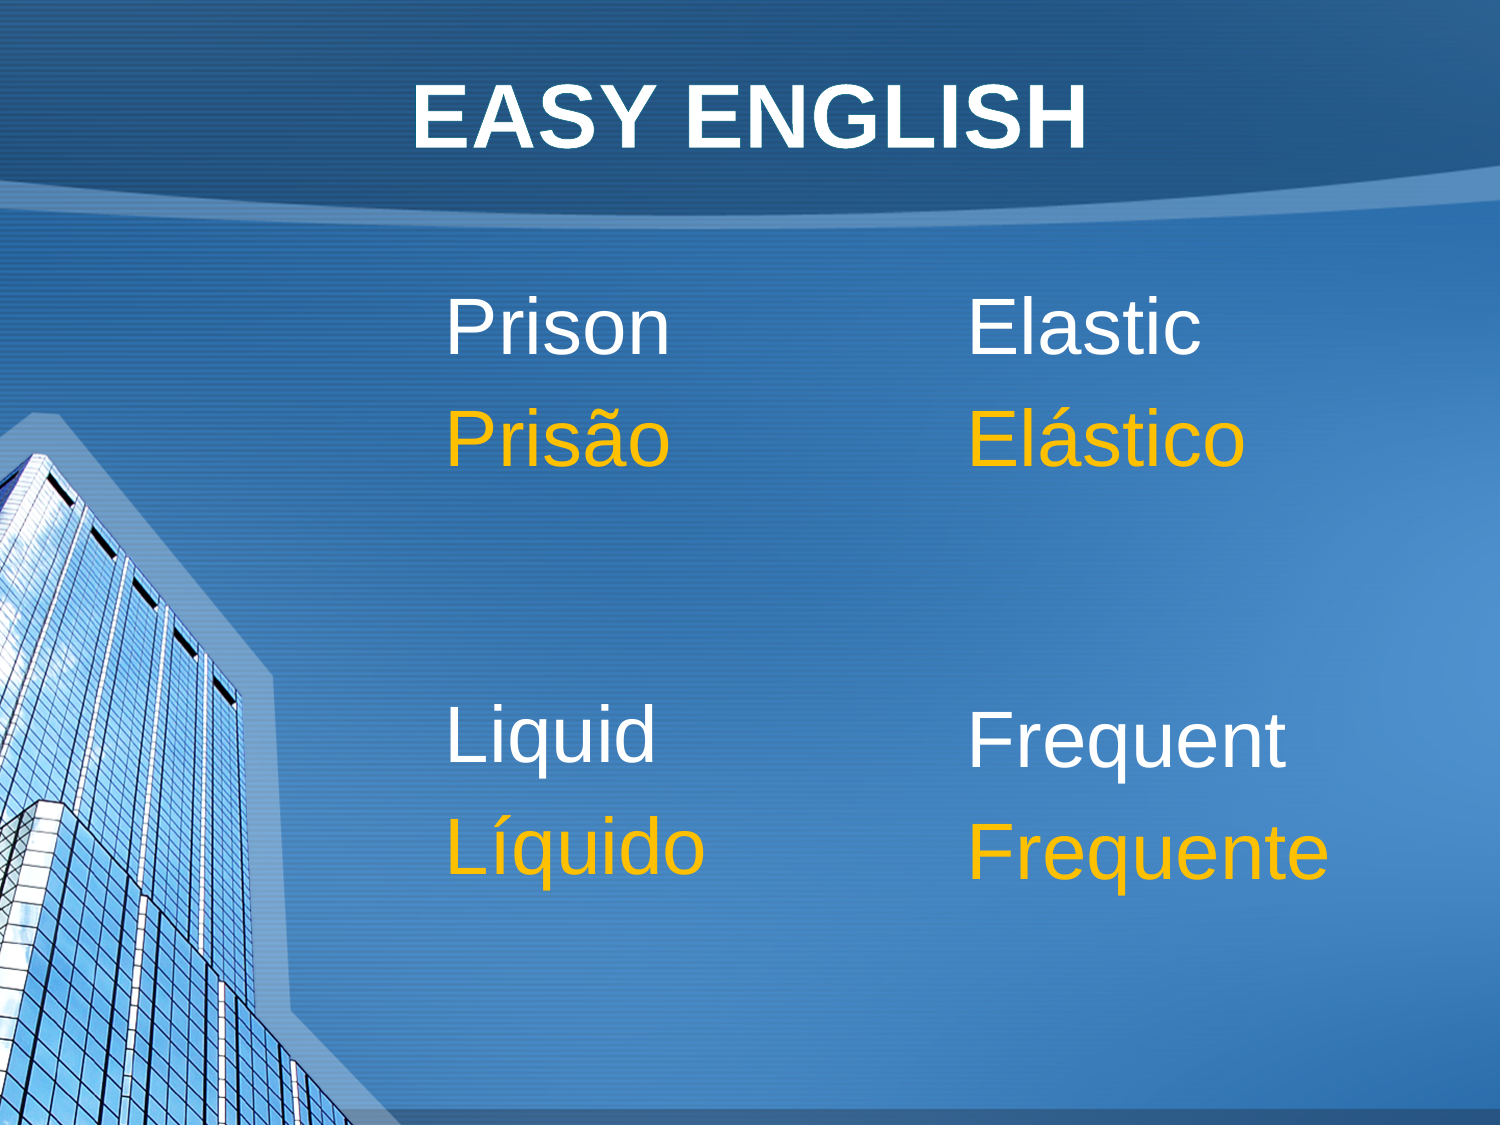

EASY ENGLISH
Prison
Prisão

Elastic
Elástico

Liquid
Líquido

Frequent
Frequente